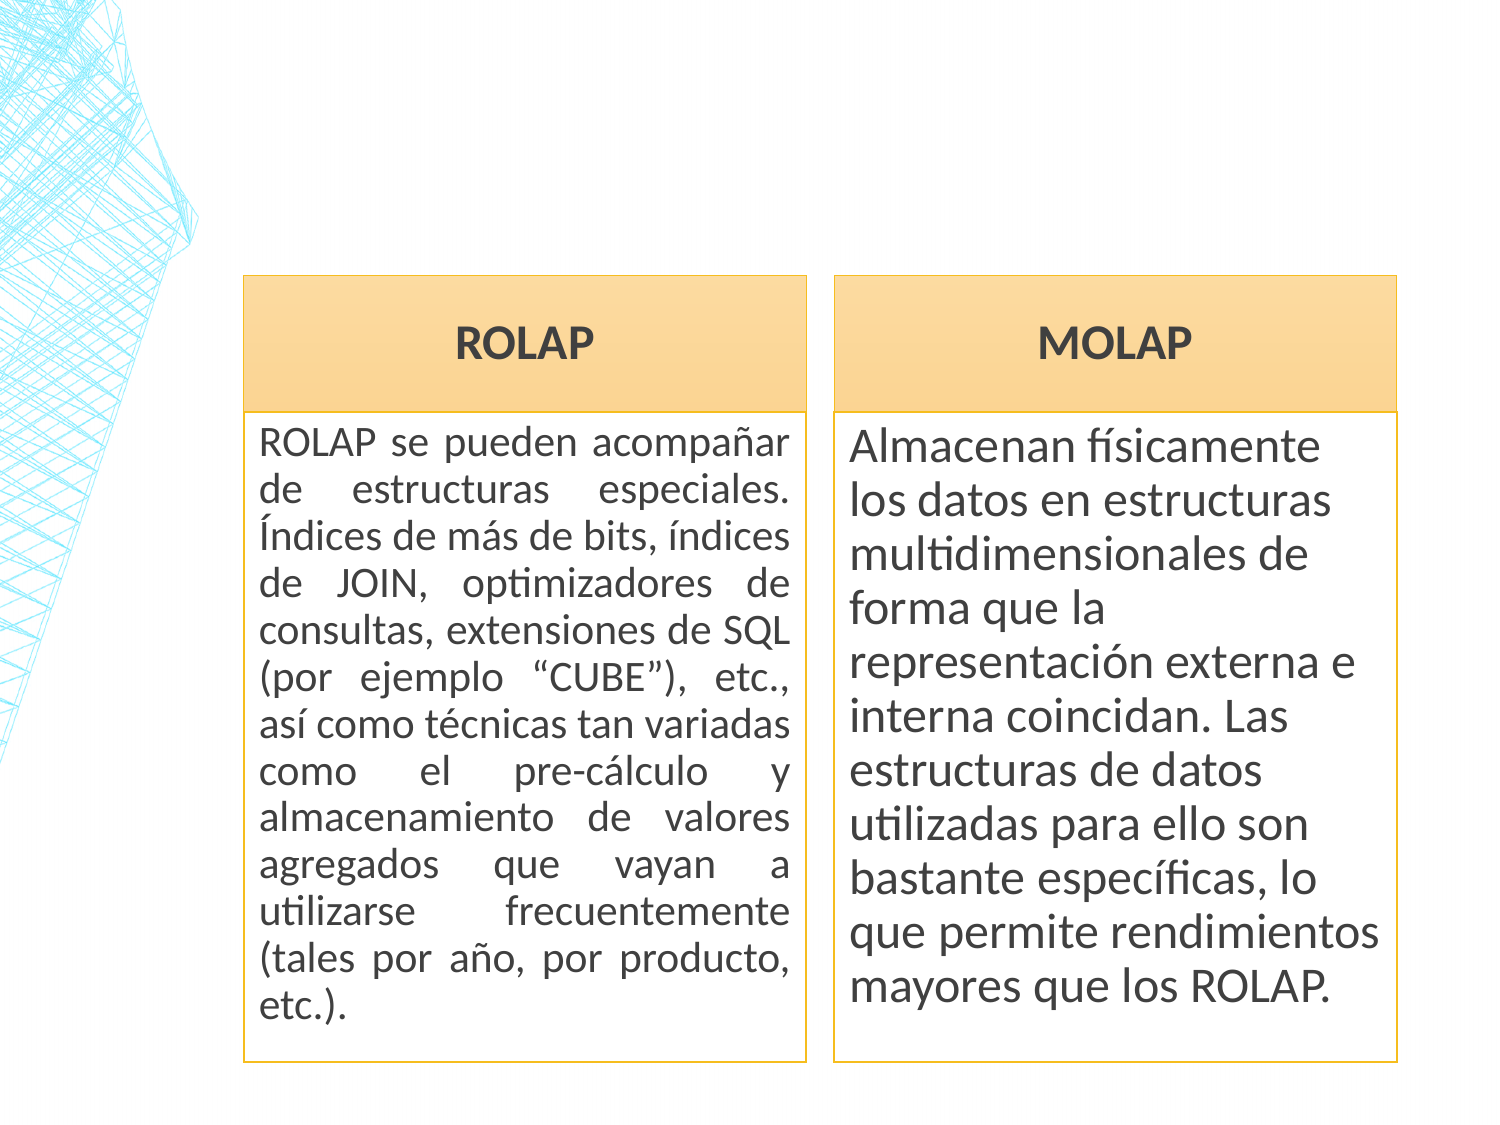

ROLAP
MOLAP
ROLAP se pueden acompañar de estructuras especiales. Índices de más de bits, índices de JOIN, optimizadores de consultas, extensiones de SQL (por ejemplo “CUBE”), etc., así como técnicas tan variadas como el pre-cálculo y almacenamiento de valores agregados que vayan a utilizarse frecuentemente (tales por año, por producto, etc.).
Almacenan físicamente los datos en estructuras multidimensionales de forma que la representación externa e interna coincidan. Las estructuras de datos utilizadas para ello son bastante específicas, lo que permite rendimientos mayores que los ROLAP.